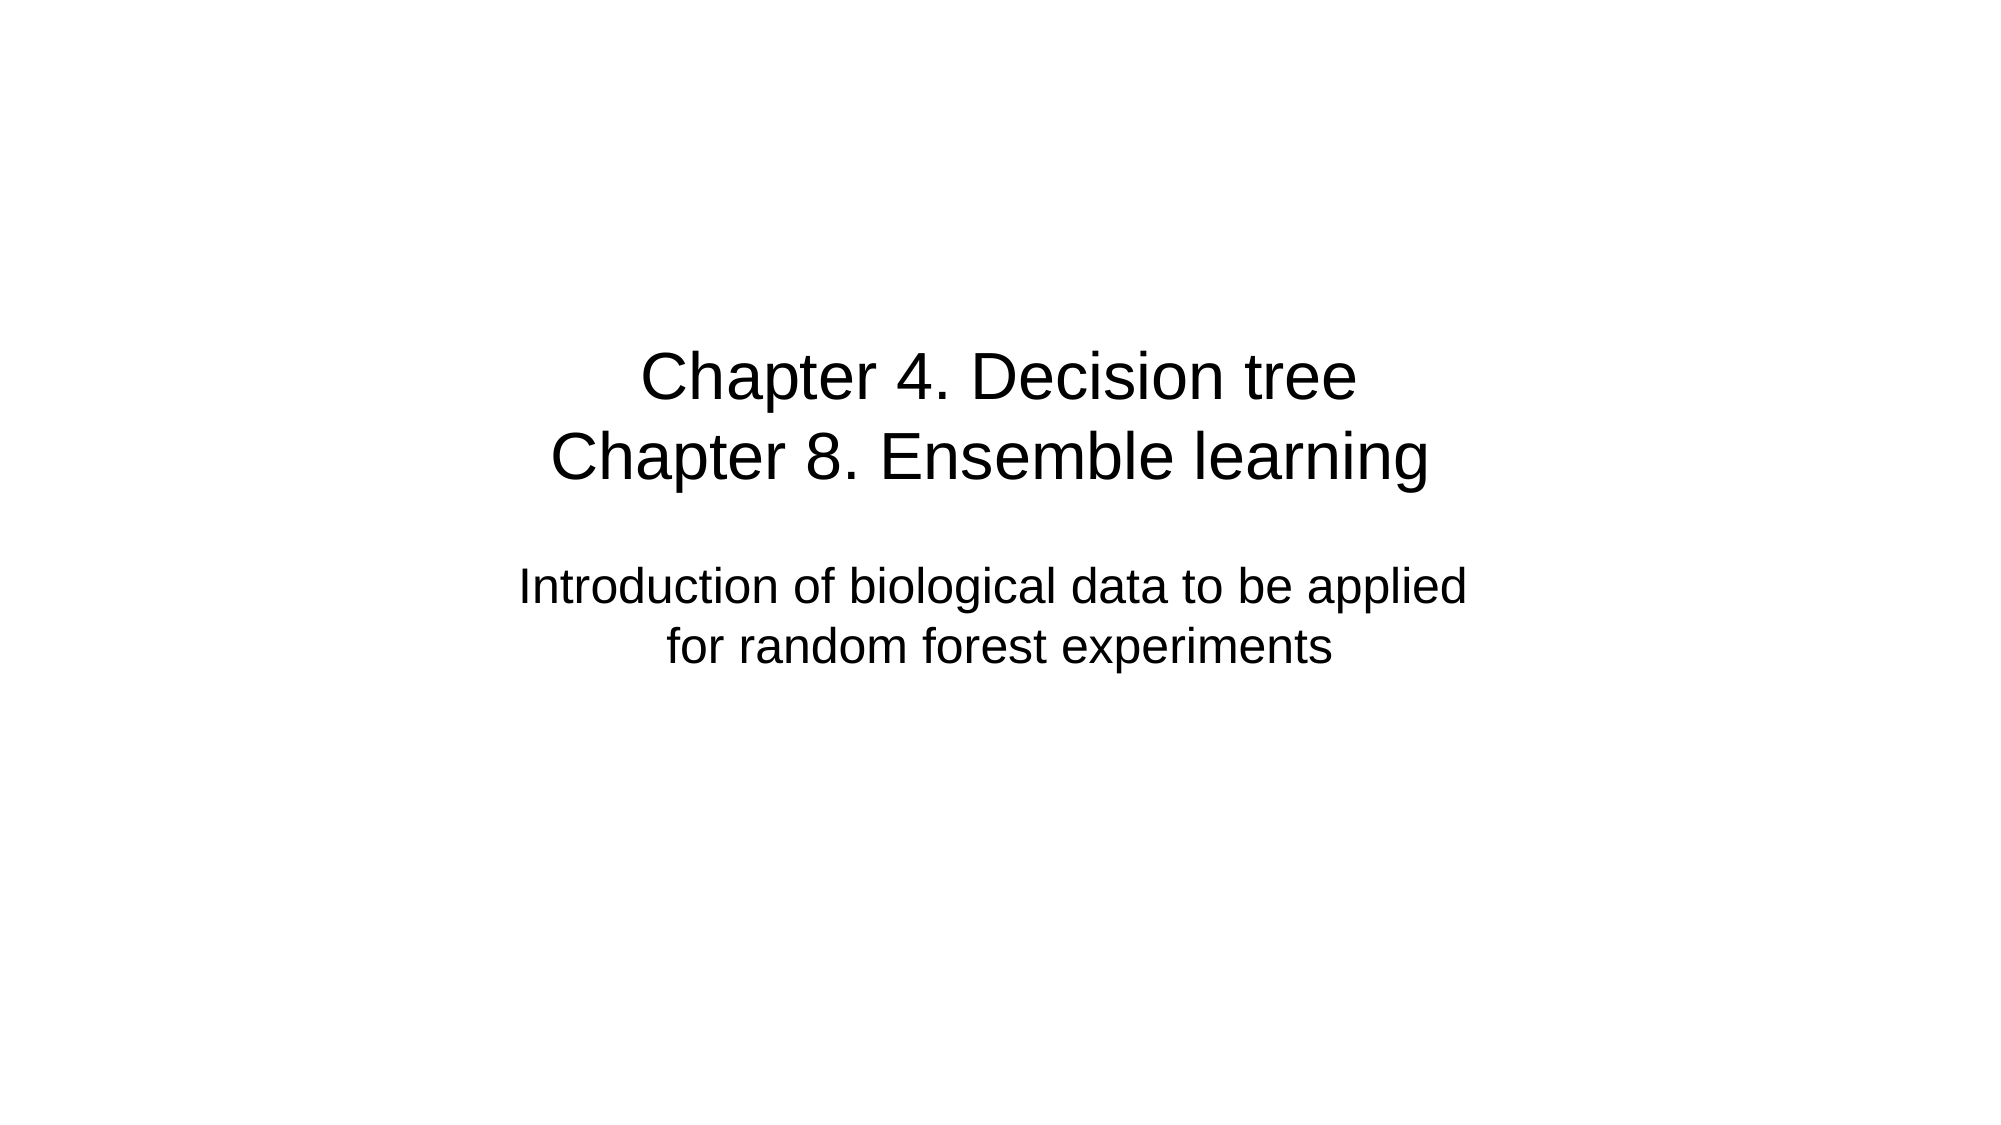

Chapter 4. Decision tree
Chapter 8. Ensemble learning

Introduction of biological data to be applied
for random forest experiments